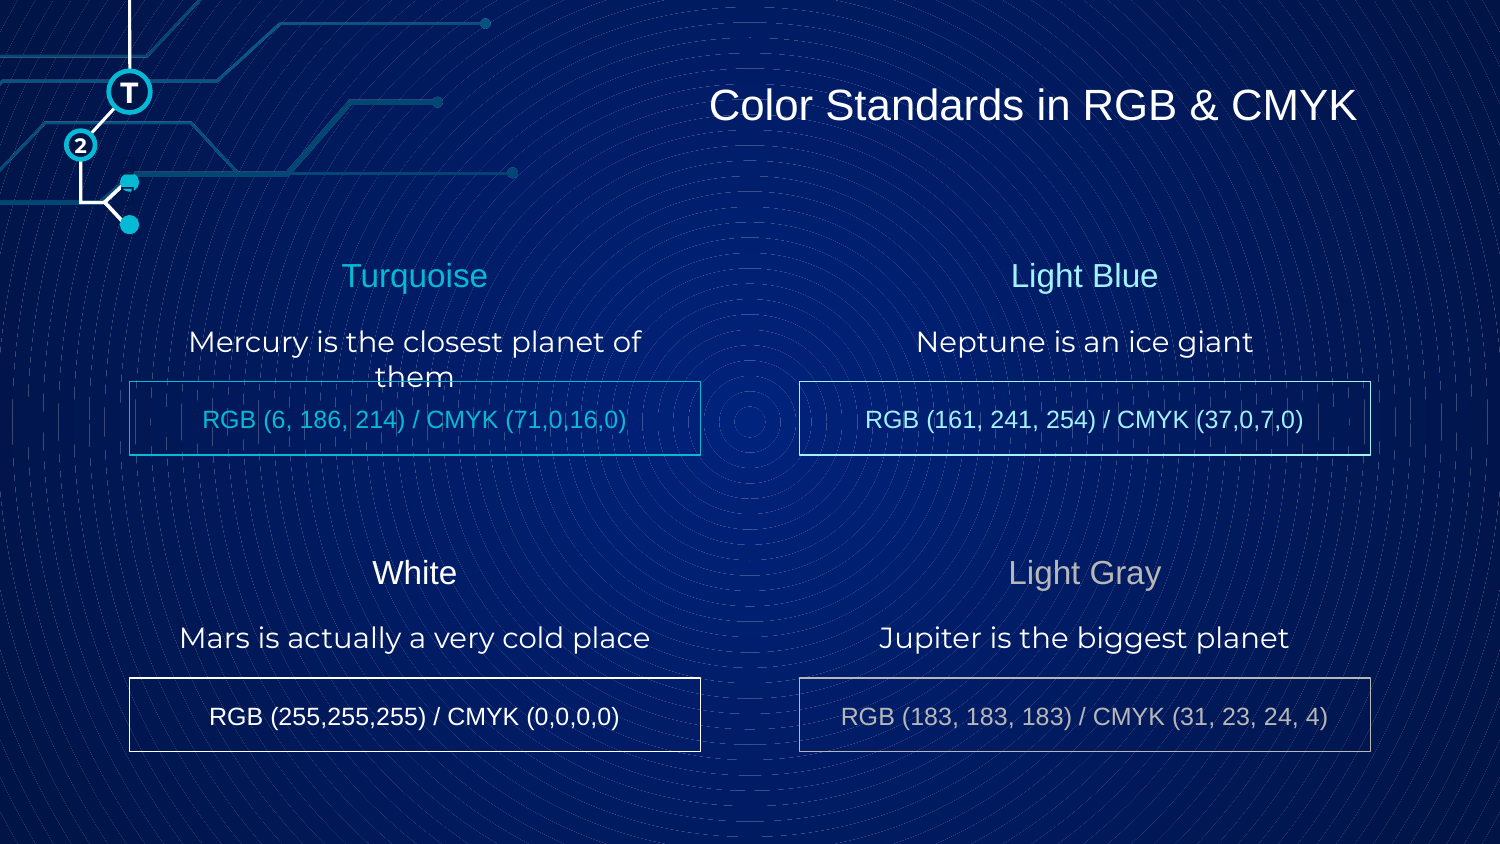

# Color Standards in RGB & CMYK
T
2
🠺

🠺
Turquoise
Light Blue
Mercury is the closest planet of them
Neptune is an ice giant
RGB (6, 186, 214) / CMYK (71,0,16,0)
RGB (161, 241, 254) / CMYK (37,0,7,0)
White
Light Gray
Mars is actually a very cold place

Jupiter is the biggest planet
RGB (255,255,255) / CMYK (0,0,0,0)
RGB (183, 183, 183) / CMYK (31, 23, 24, 4)